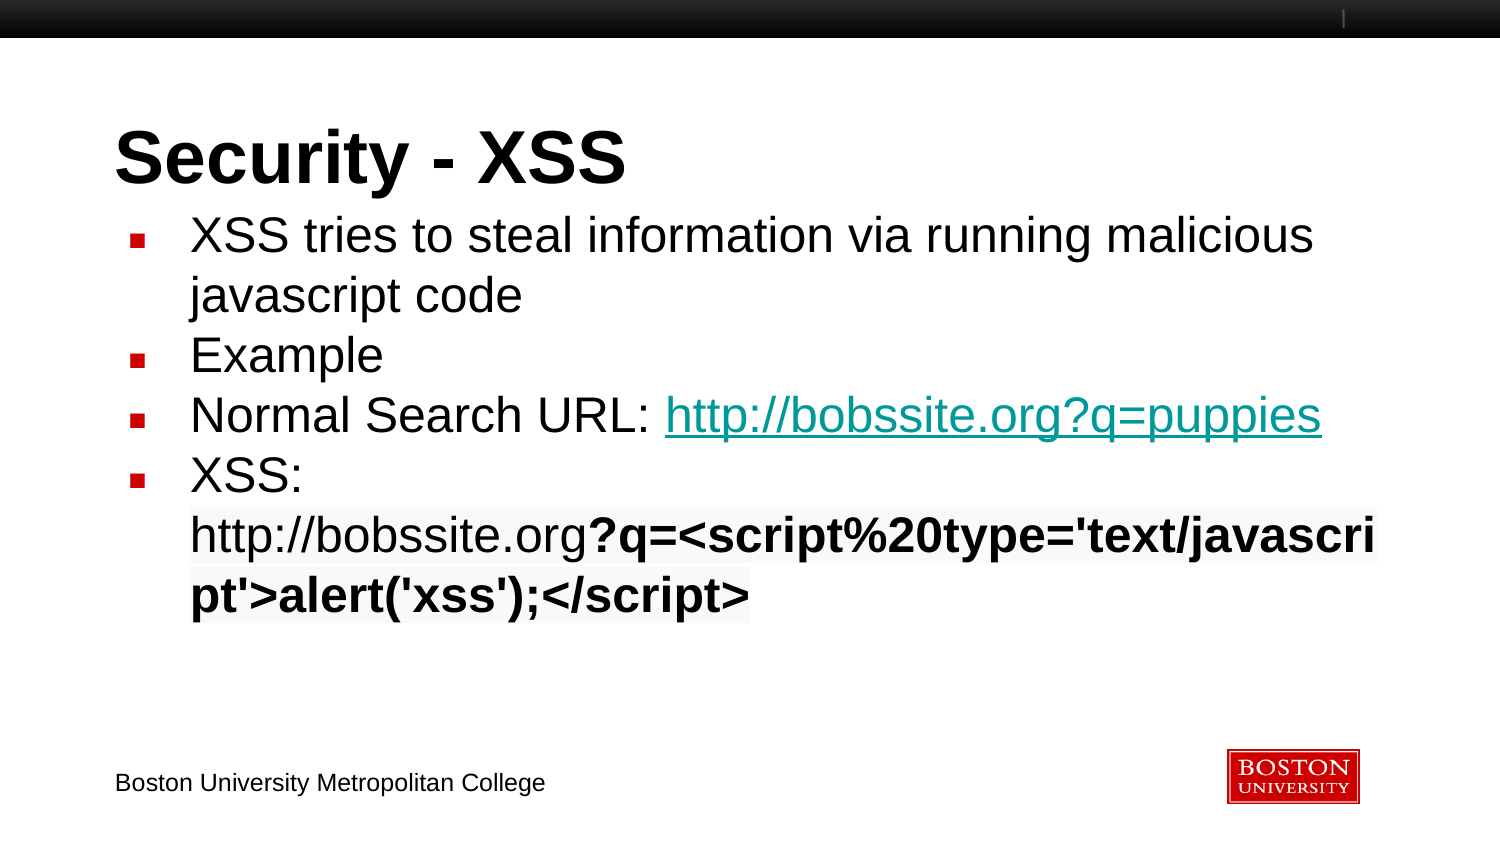

# Security - XSS
XSS tries to steal information via running malicious javascript code
Example
Normal Search URL: http://bobssite.org?q=puppies
XSS: http://bobssite.org?q=<script%20type='text/javascript'>alert('xss');</script>